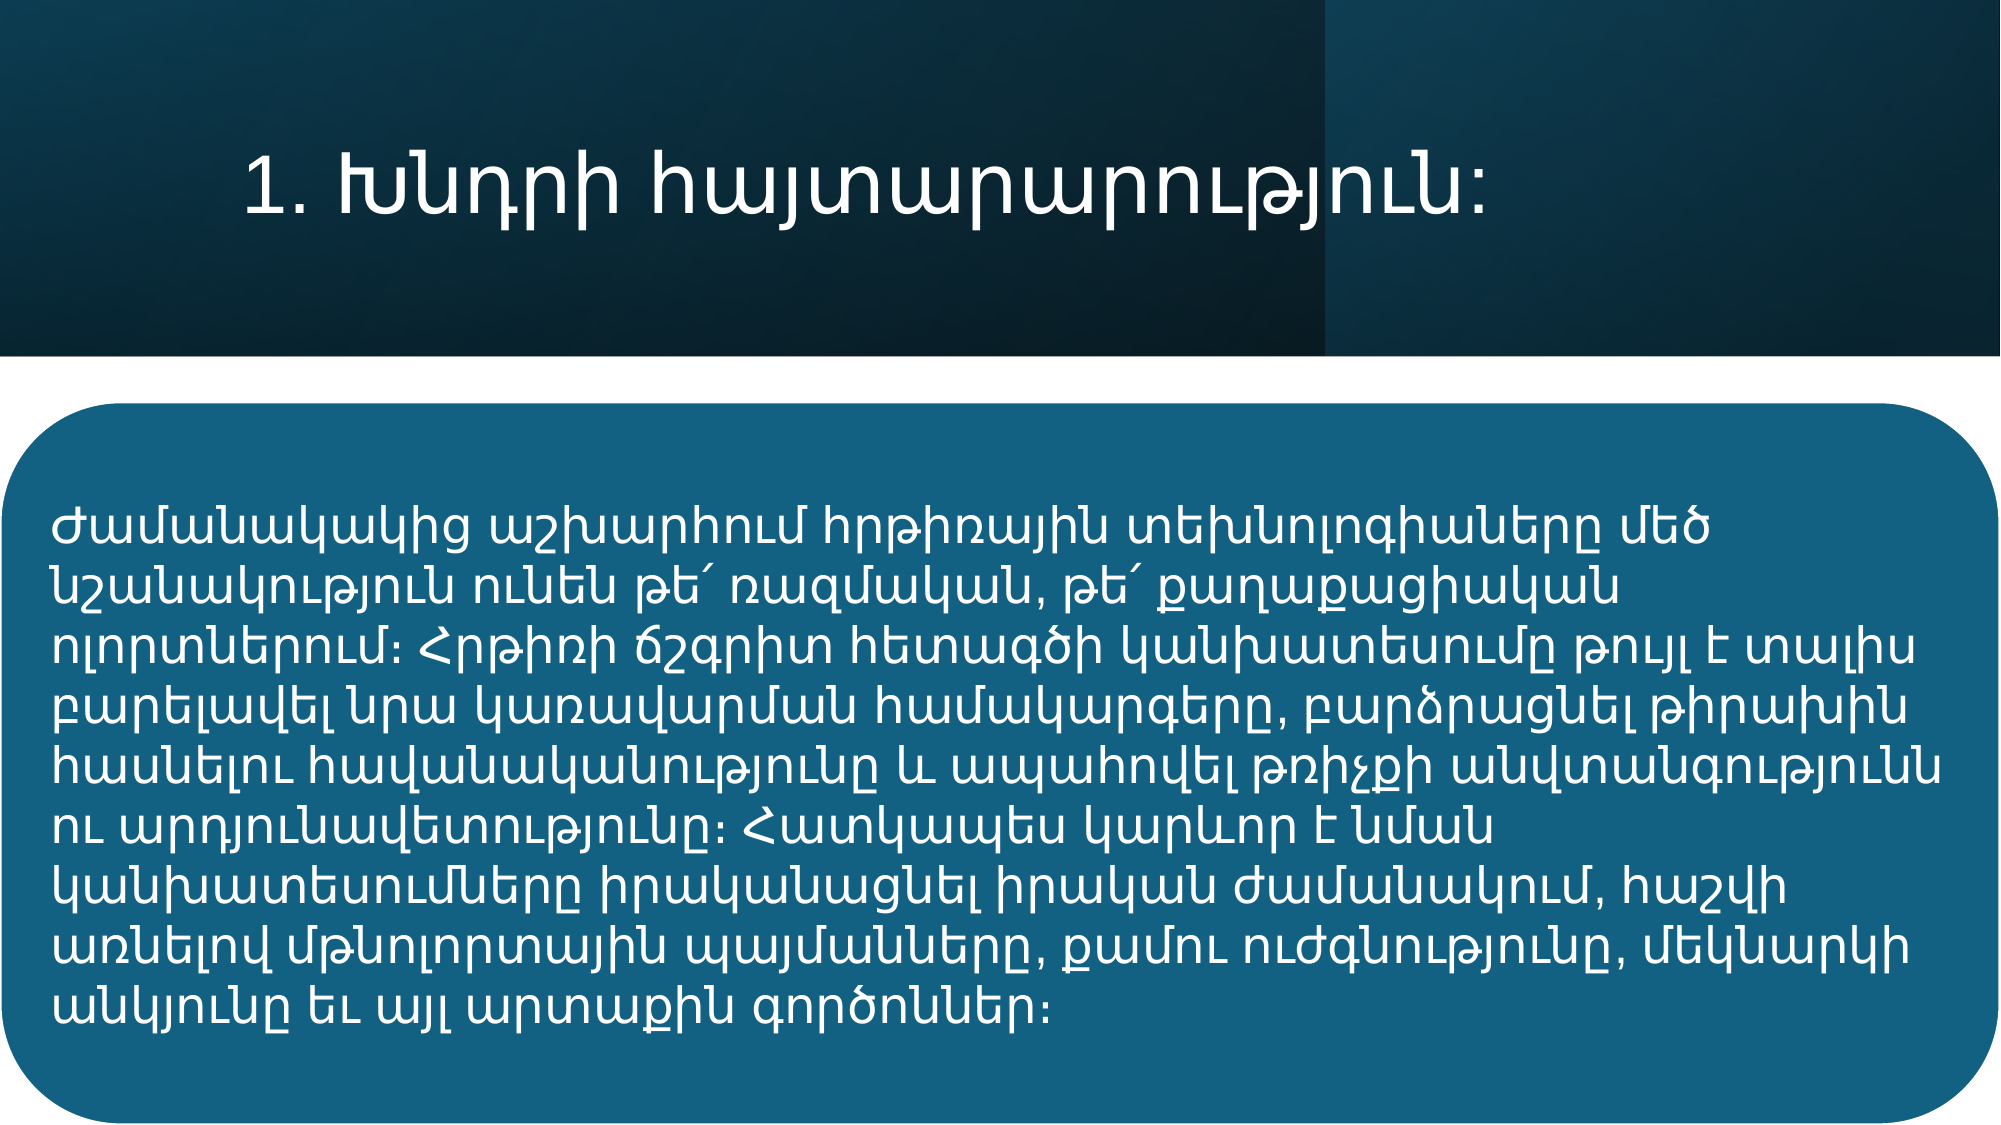

1. Խնդրի հայտարարություն:
Ժամանակակից աշխարհում հրթիռային տեխնոլոգիաները մեծ նշանակություն ունեն թե՛ ռազմական, թե՛ քաղաքացիական ոլորտներում։ Հրթիռի ճշգրիտ հետագծի կանխատեսումը թույլ է տալիս բարելավել նրա կառավարման համակարգերը, բարձրացնել թիրախին հասնելու հավանականությունը և ապահովել թռիչքի անվտանգությունն ու արդյունավետությունը։ Հատկապես կարևոր է նման կանխատեսումները իրականացնել իրական ժամանակում, հաշվի առնելով մթնոլորտային պայմանները, քամու ուժգնությունը, մեկնարկի անկյունը եւ այլ արտաքին գործոններ։